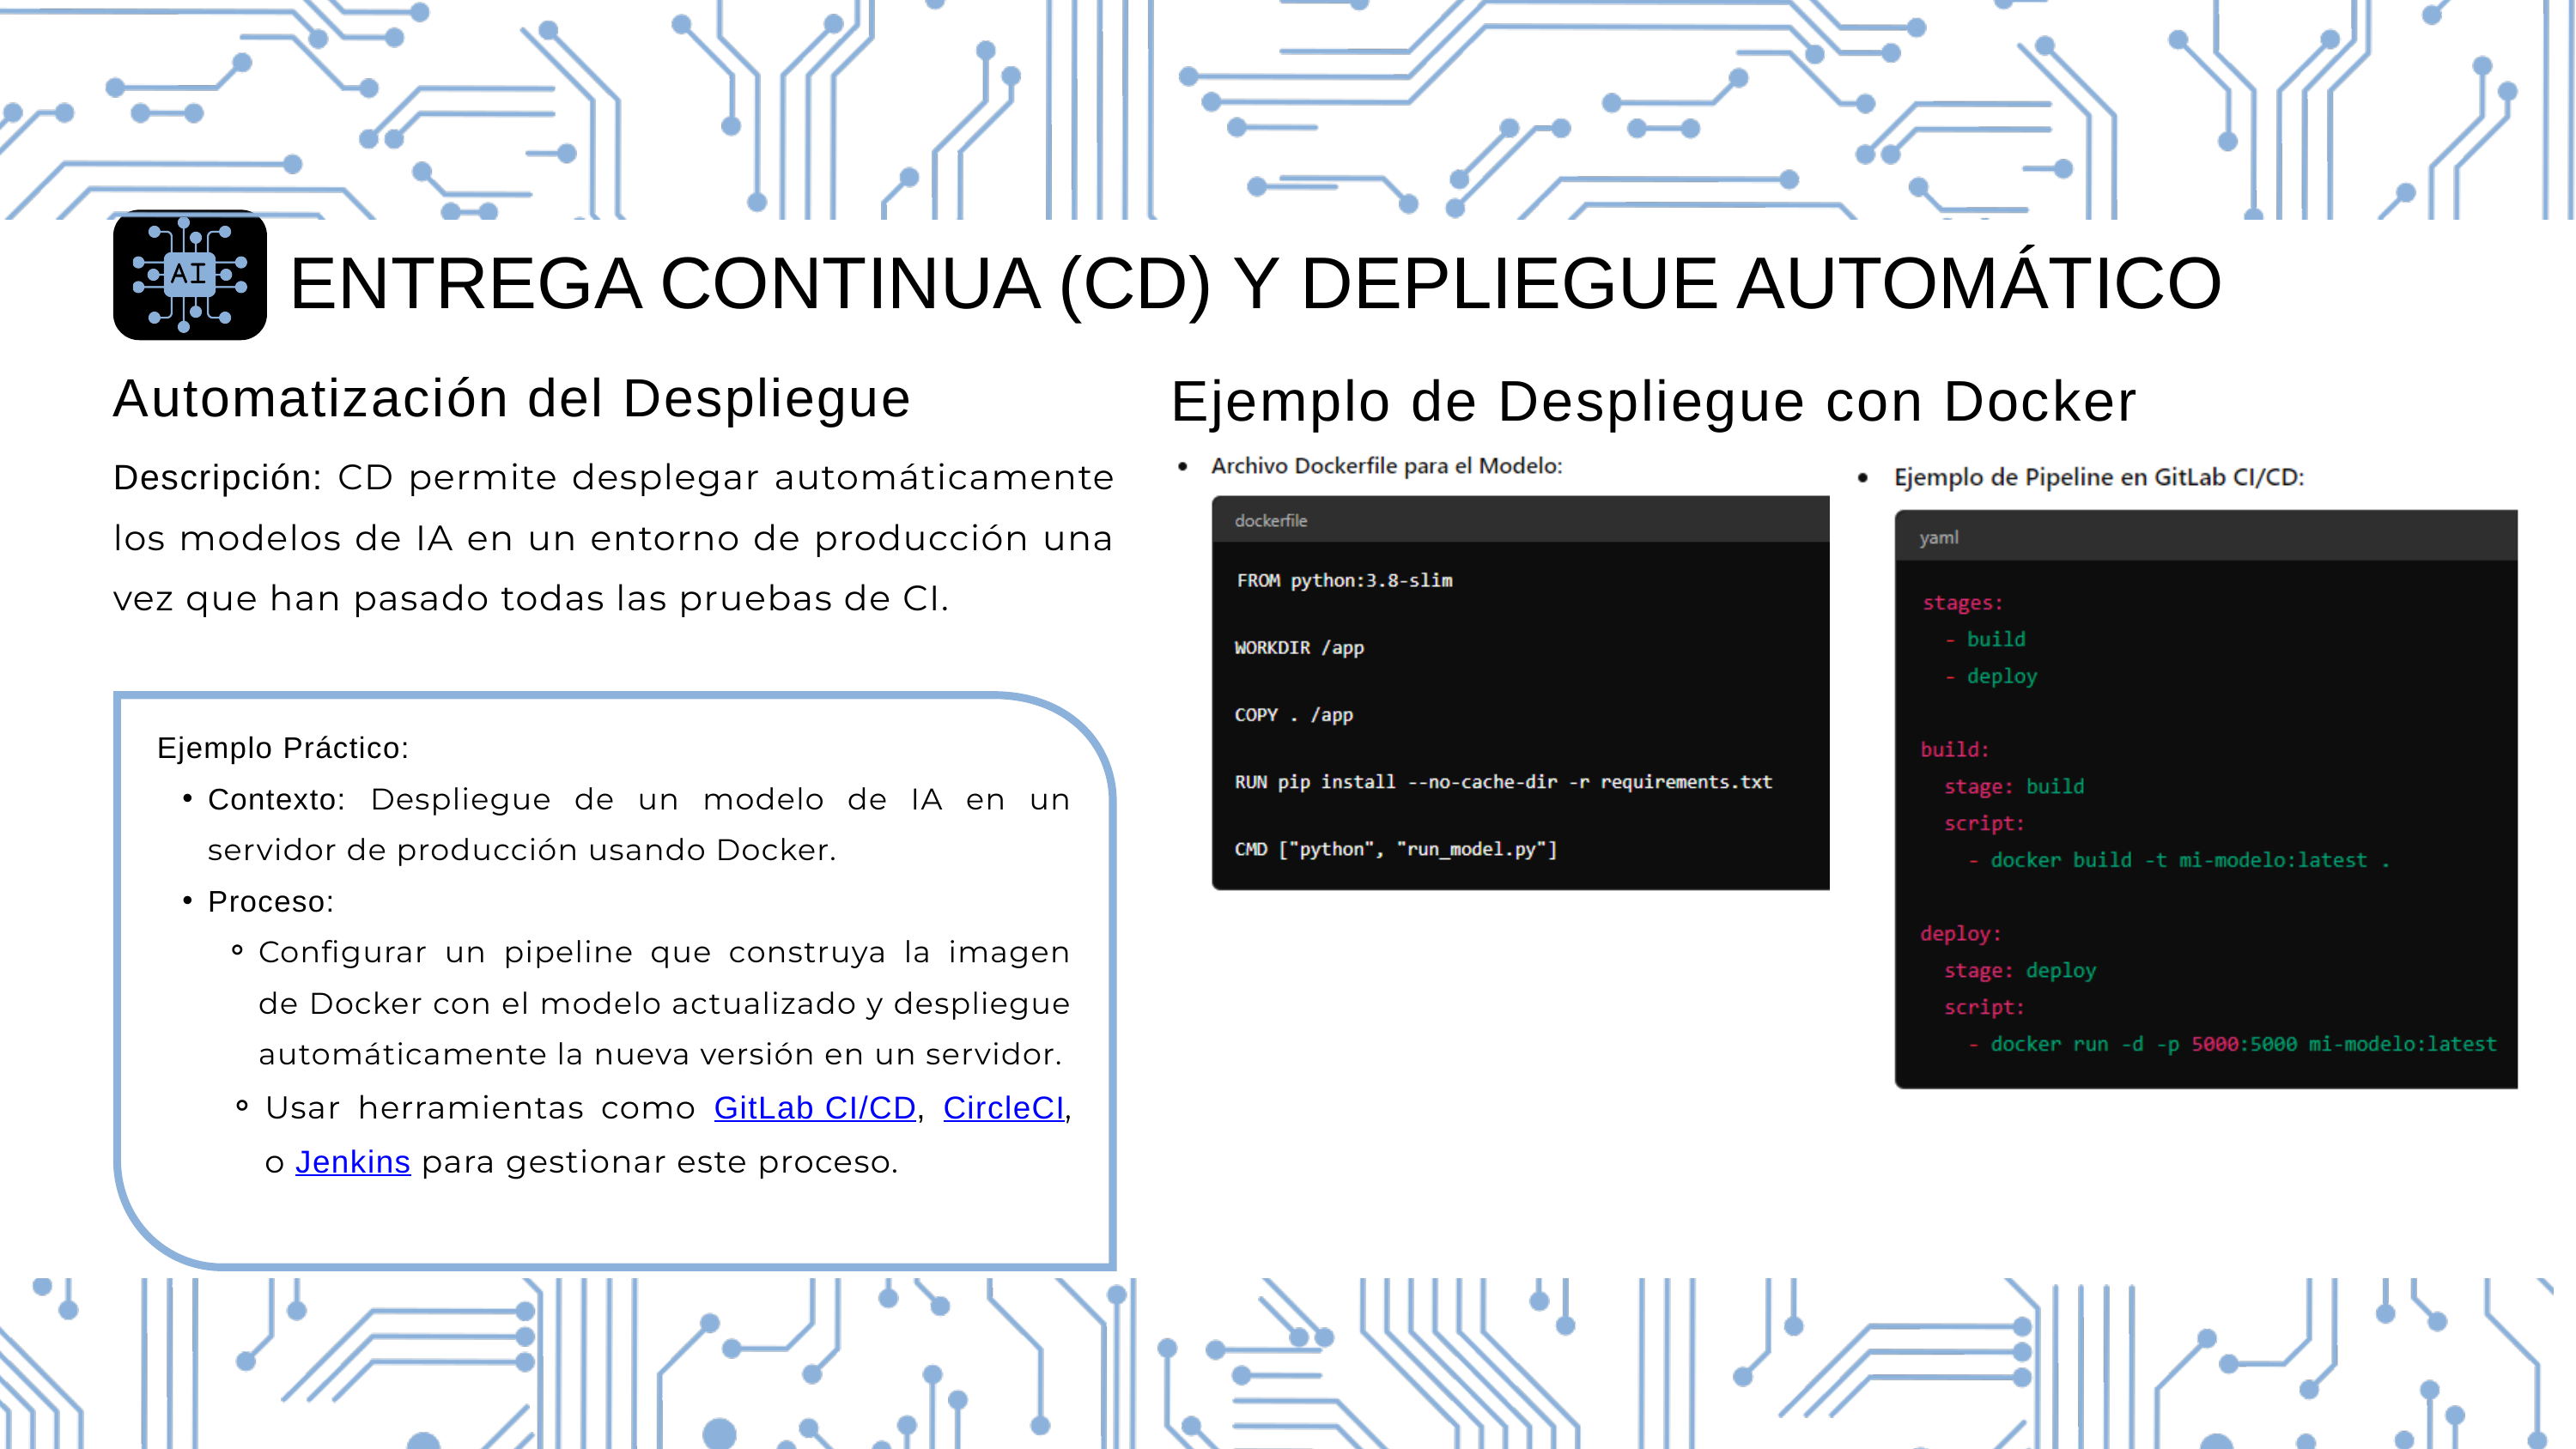

ENTREGA CONTINUA (CD) Y DEPLIEGUE AUTOMÁTICO
Ejemplo de Despliegue con Docker
Automatización del Despliegue
Descripción: CD permite desplegar automáticamente los modelos de IA en un entorno de producción una vez que han pasado todas las pruebas de CI.

Ejemplo Práctico:
Contexto: Despliegue de un modelo de IA en un servidor de producción usando Docker.
Proceso:
Configurar un pipeline que construya la imagen de Docker con el modelo actualizado y despliegue automáticamente la nueva versión en un servidor.
Usar herramientas como GitLab CI/CD, CircleCI, o Jenkins para gestionar este proceso.